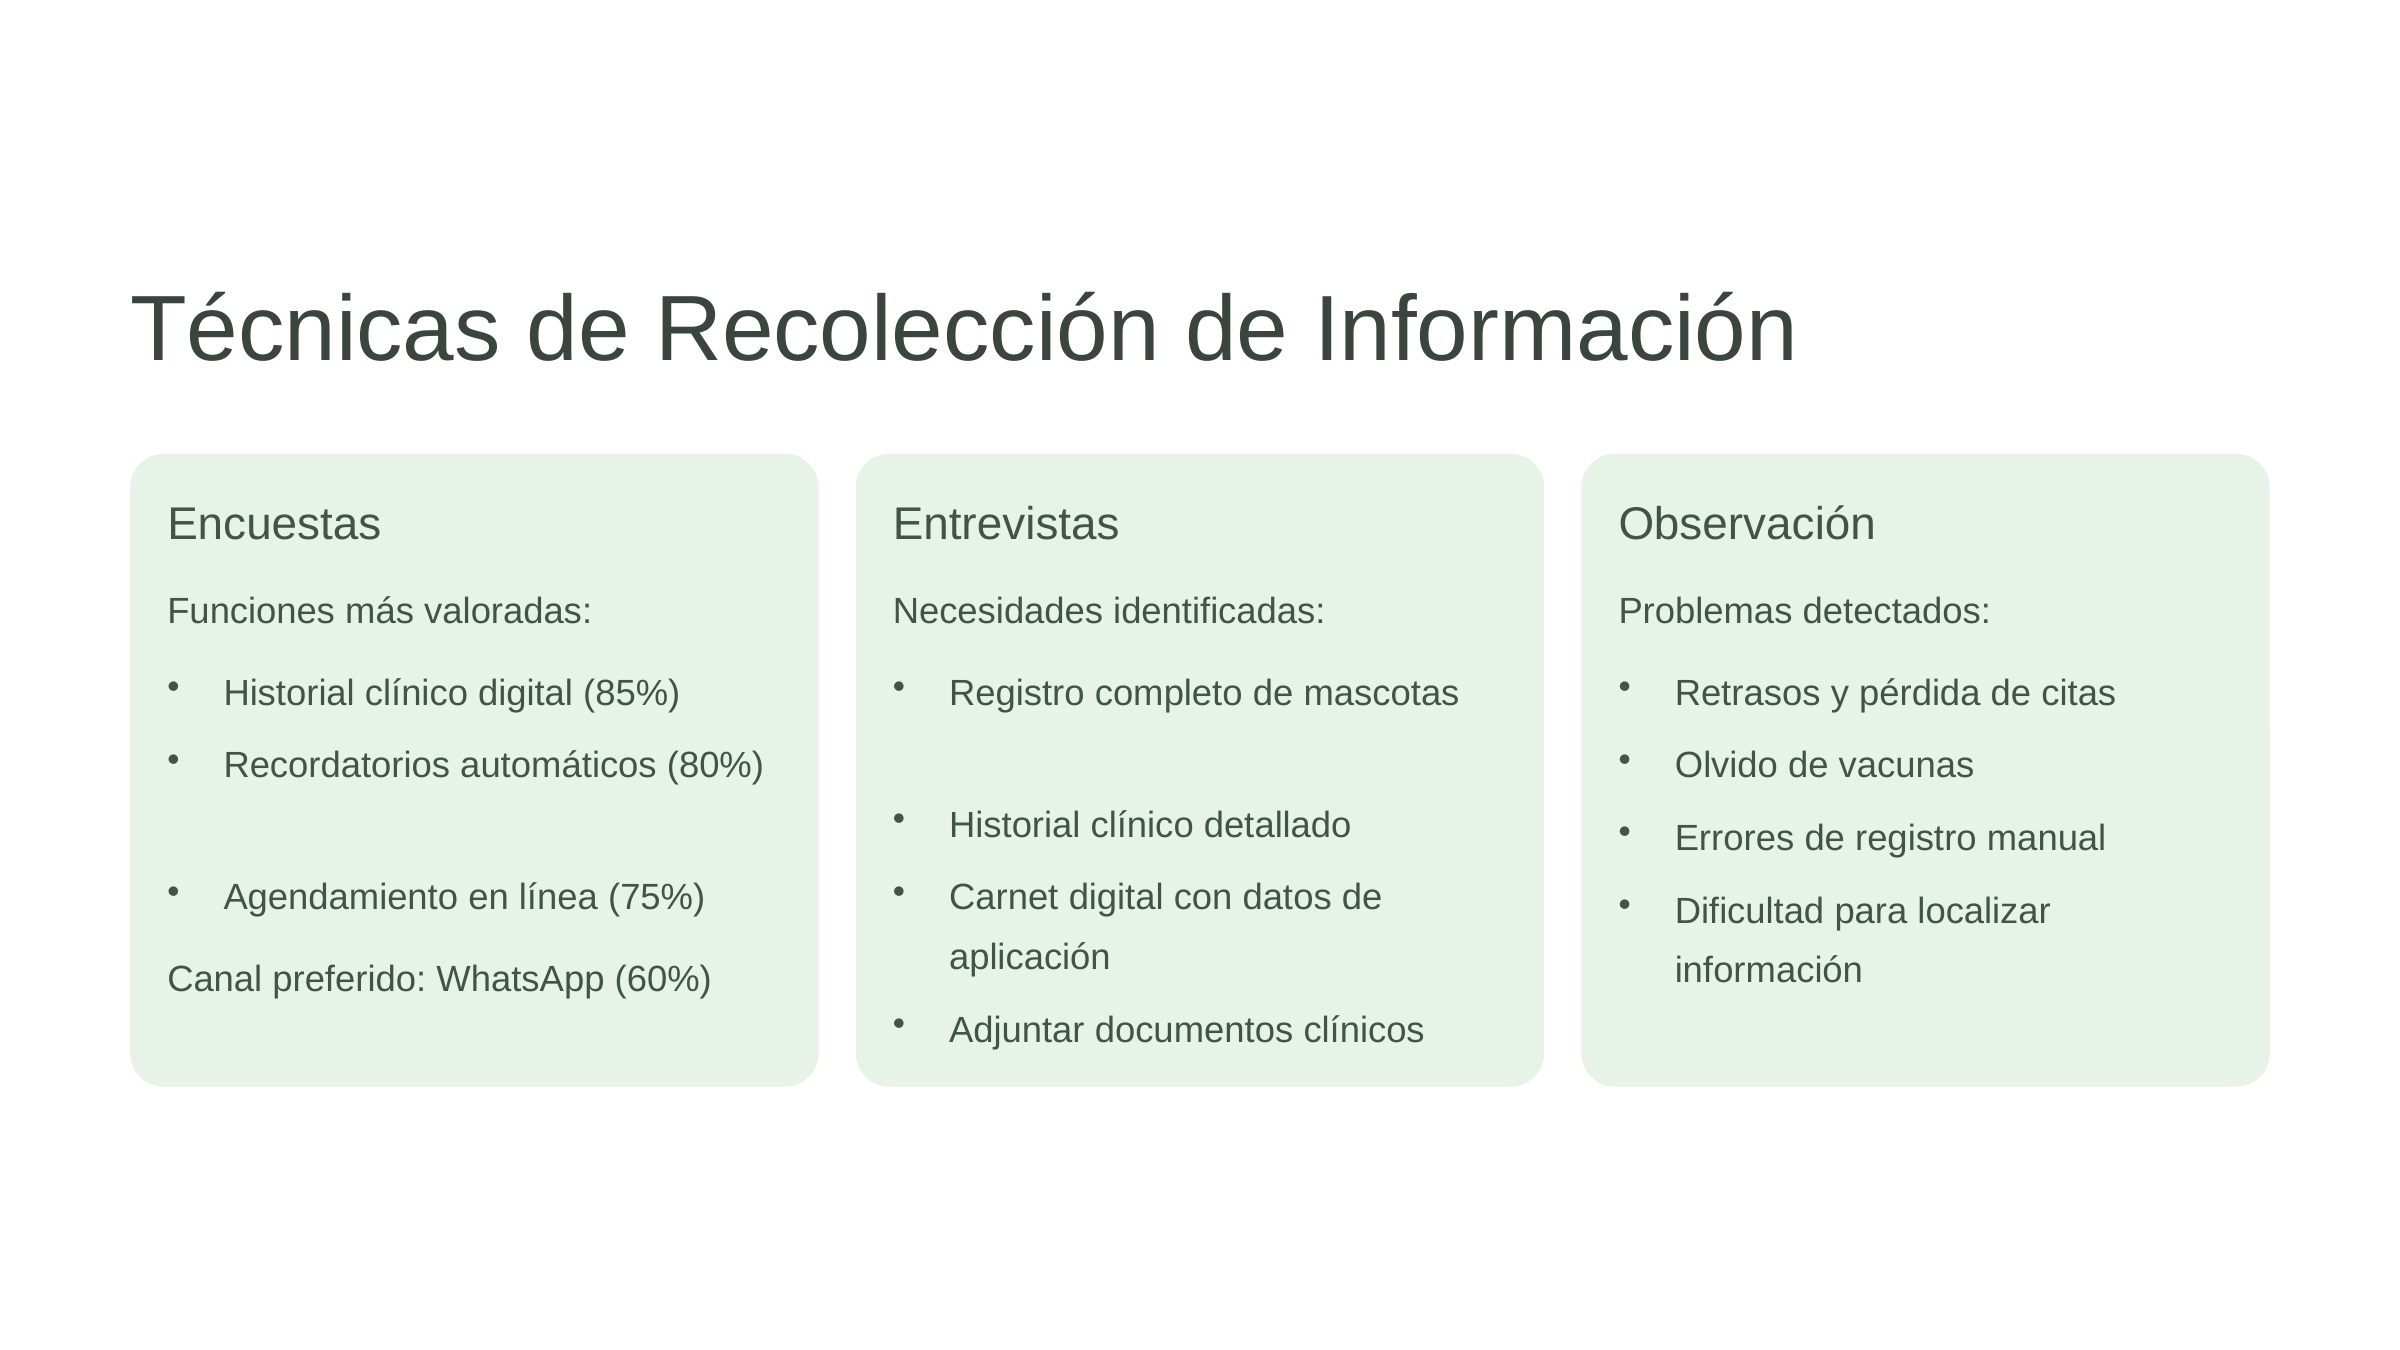

Técnicas de Recolección de Información

Encuestas
Entrevistas
Observación
Funciones más valoradas:
Necesidades identificadas:
Problemas detectados:
Historial clínico digital (85%)
Registro completo de mascotas
Retrasos y pérdida de citas
Recordatorios automáticos (80%)
Olvido de vacunas
Historial clínico detallado
Errores de registro manual
Agendamiento en línea (75%)
Carnet digital con datos de aplicación
Dificultad para localizar información
Canal preferido: WhatsApp (60%)
Adjuntar documentos clínicos